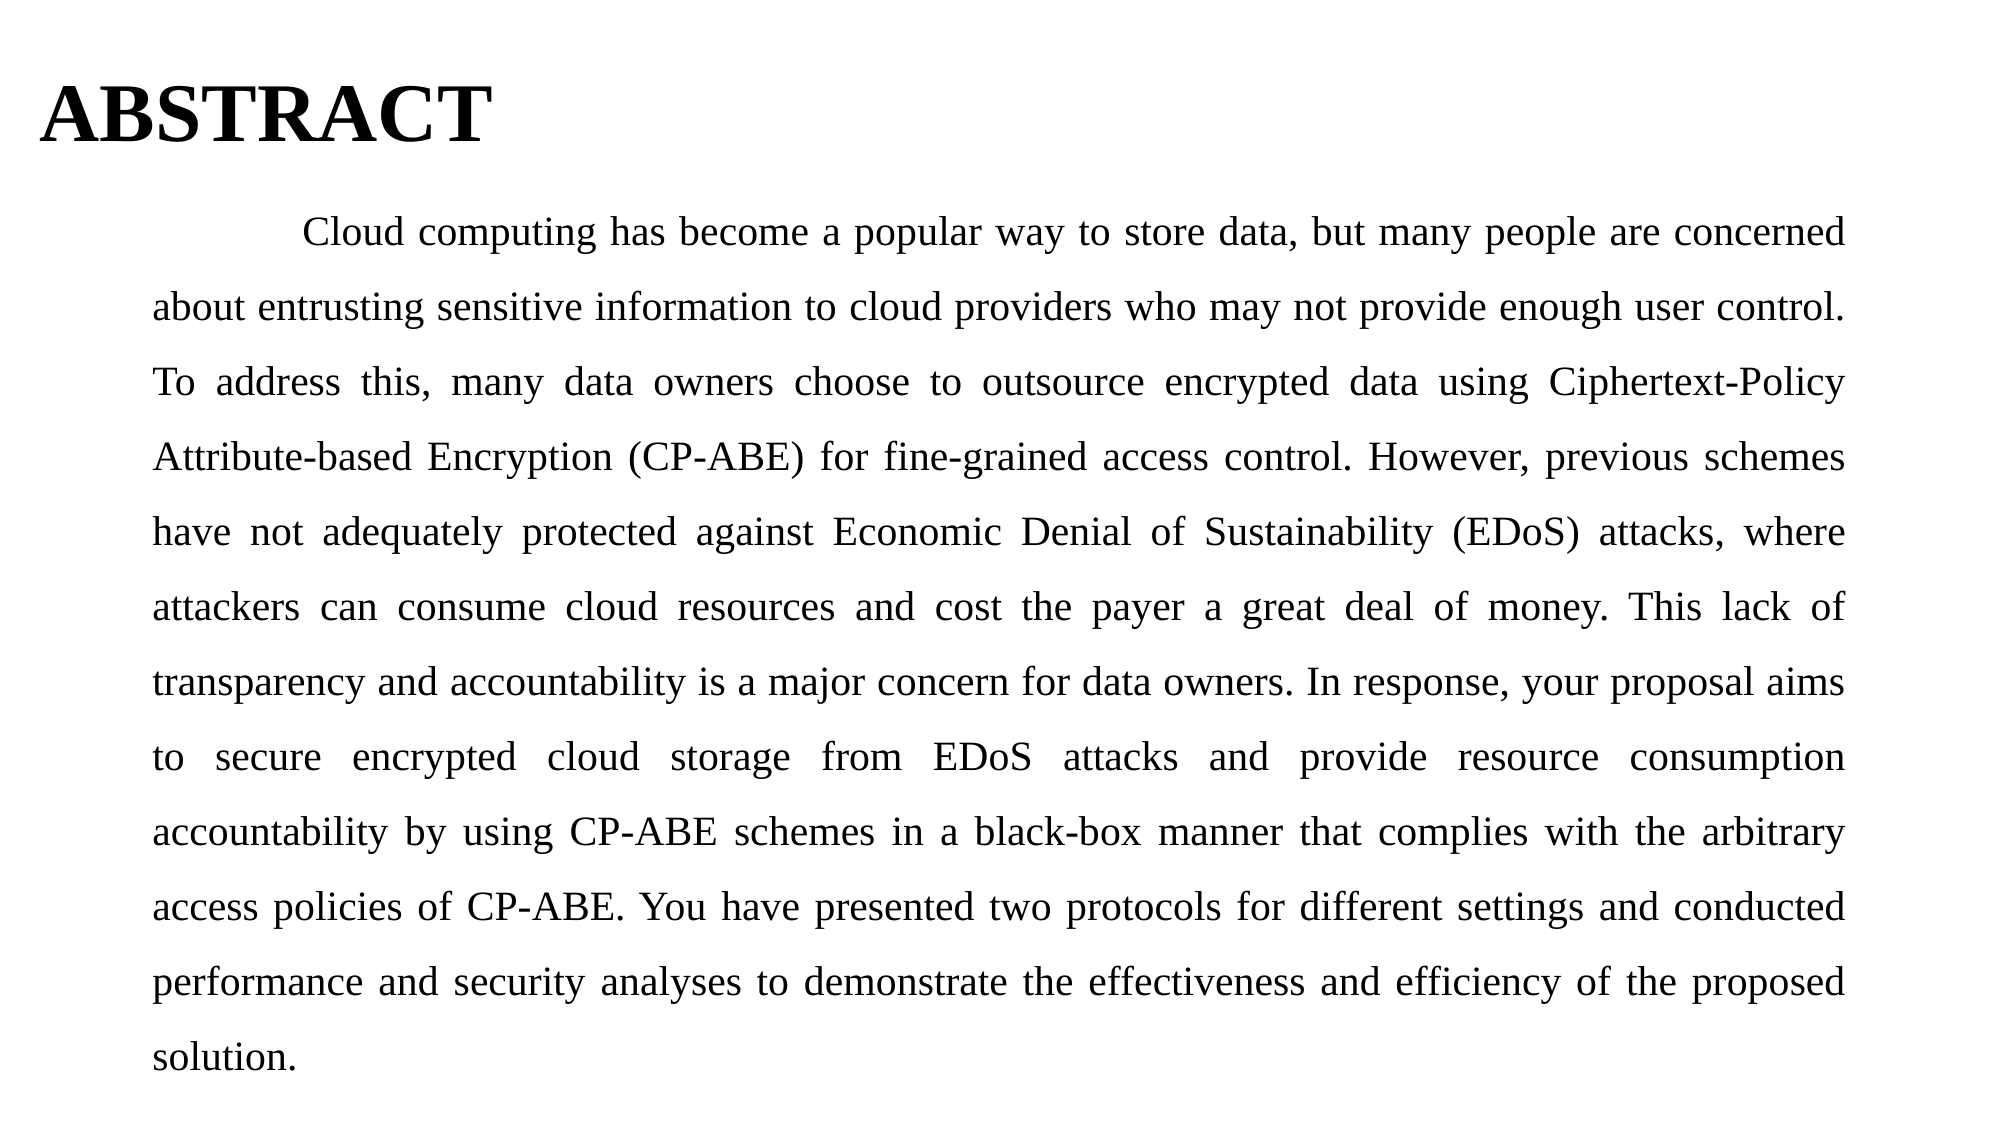

# ABSTRACT
	Cloud computing has become a popular way to store data, but many people are concerned about entrusting sensitive information to cloud providers who may not provide enough user control. To address this, many data owners choose to outsource encrypted data using Ciphertext-Policy Attribute-based Encryption (CP-ABE) for fine-grained access control. However, previous schemes have not adequately protected against Economic Denial of Sustainability (EDoS) attacks, where attackers can consume cloud resources and cost the payer a great deal of money. This lack of transparency and accountability is a major concern for data owners. In response, your proposal aims to secure encrypted cloud storage from EDoS attacks and provide resource consumption accountability by using CP-ABE schemes in a black-box manner that complies with the arbitrary access policies of CP-ABE. You have presented two protocols for different settings and conducted performance and security analyses to demonstrate the effectiveness and efficiency of the proposed solution.